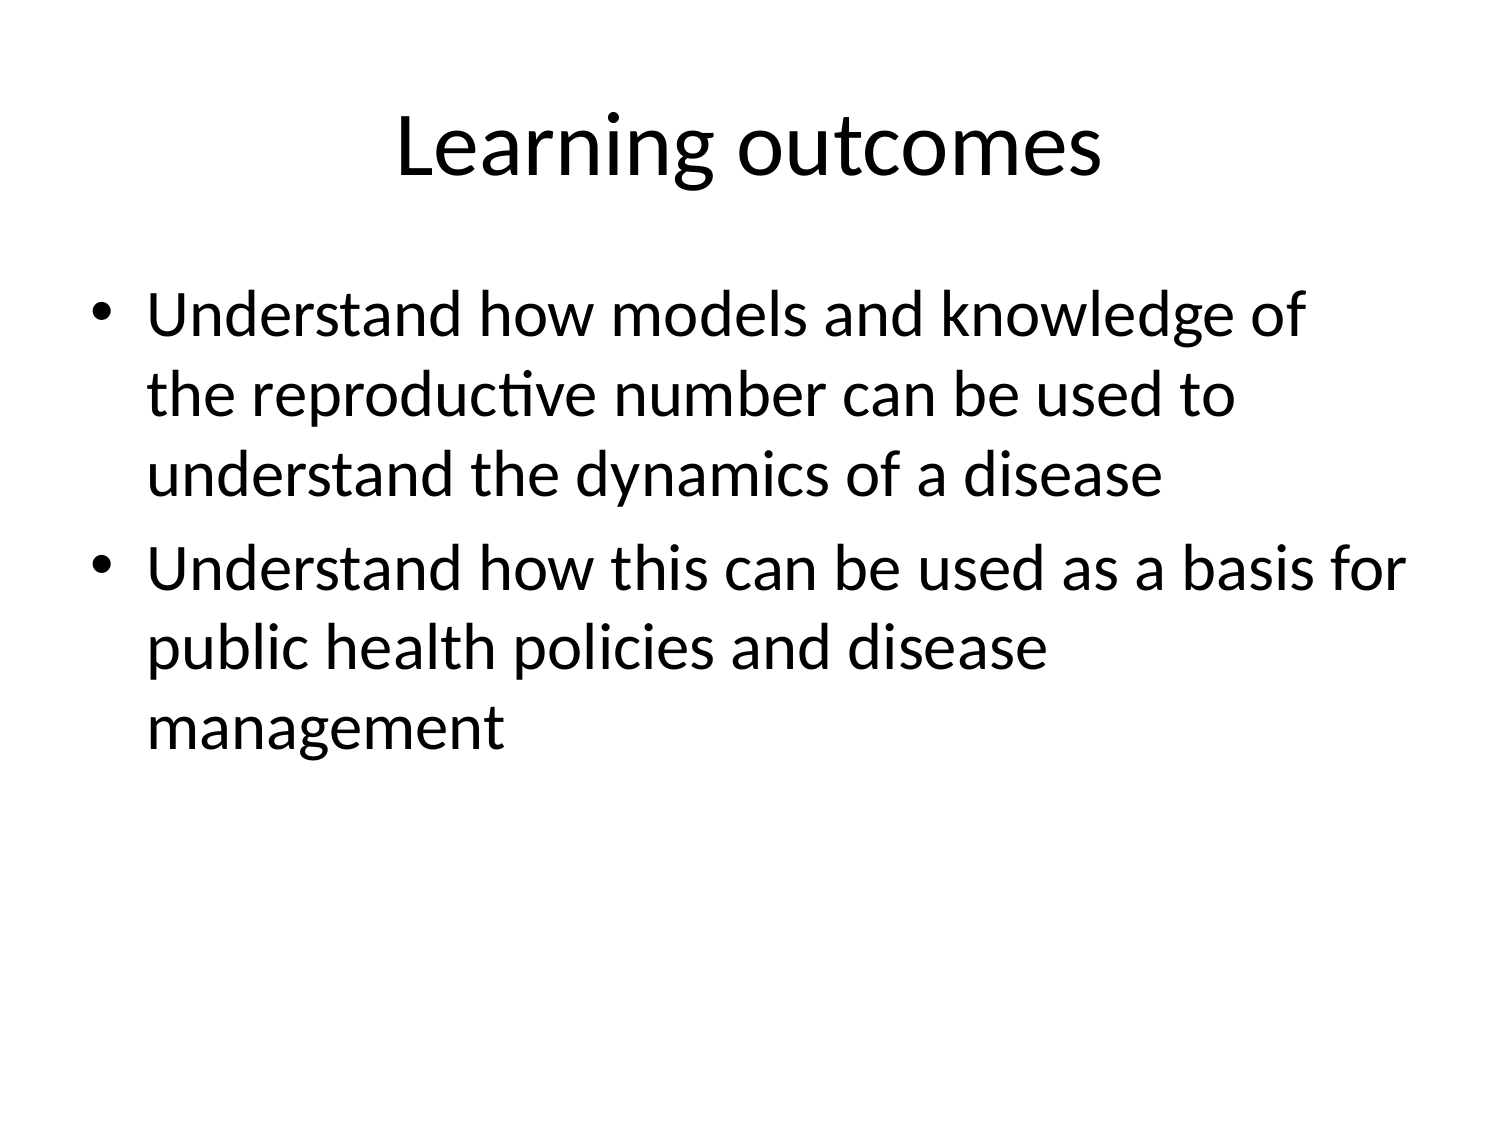

# Learning outcomes
Understand how models and knowledge of the reproductive number can be used to understand the dynamics of a disease
Understand how this can be used as a basis for public health policies and disease management